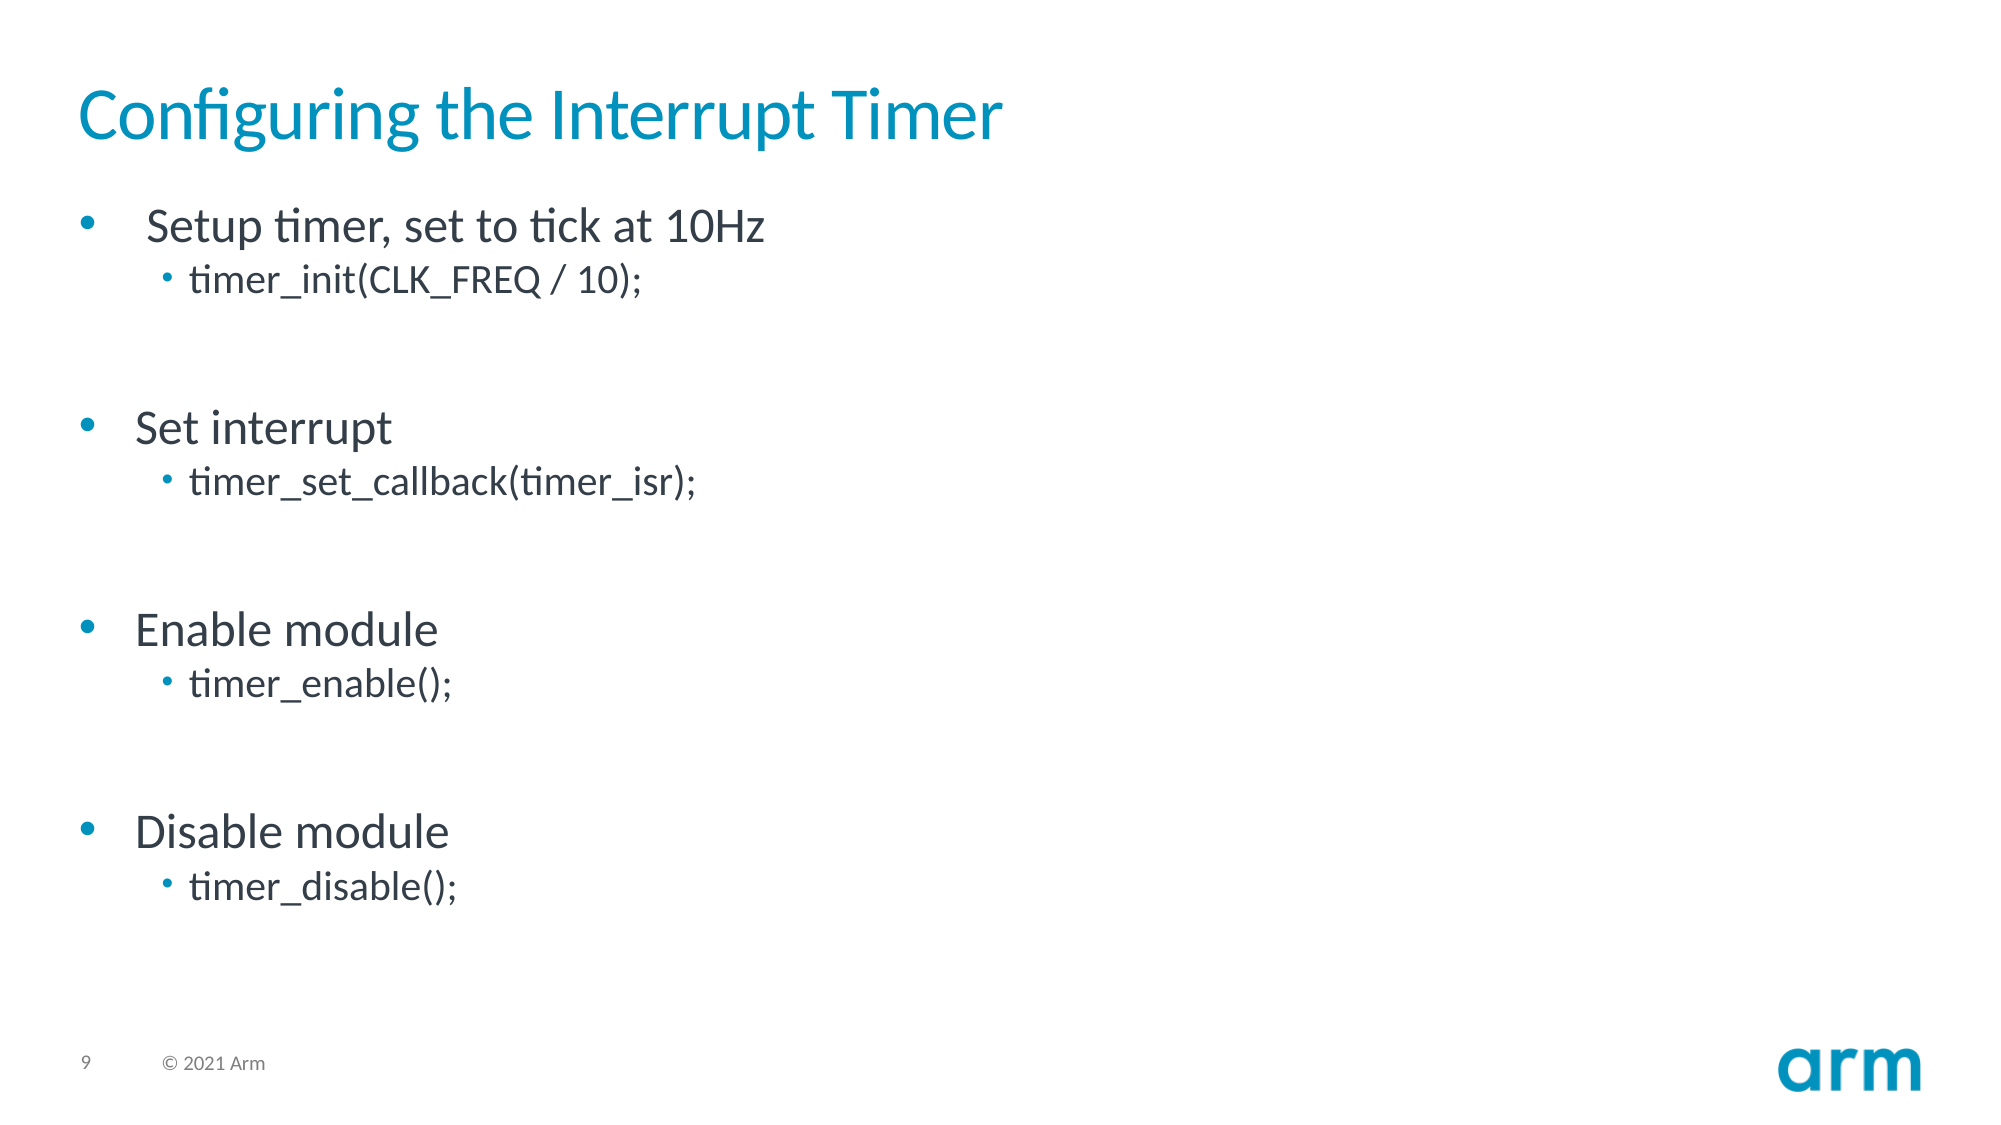

# Configuring the Interrupt Timer
 Setup timer, set to tick at 10Hz
timer_init(CLK_FREQ / 10);

Set interrupt
timer_set_callback(timer_isr);

Enable module
timer_enable();

Disable module
timer_disable();